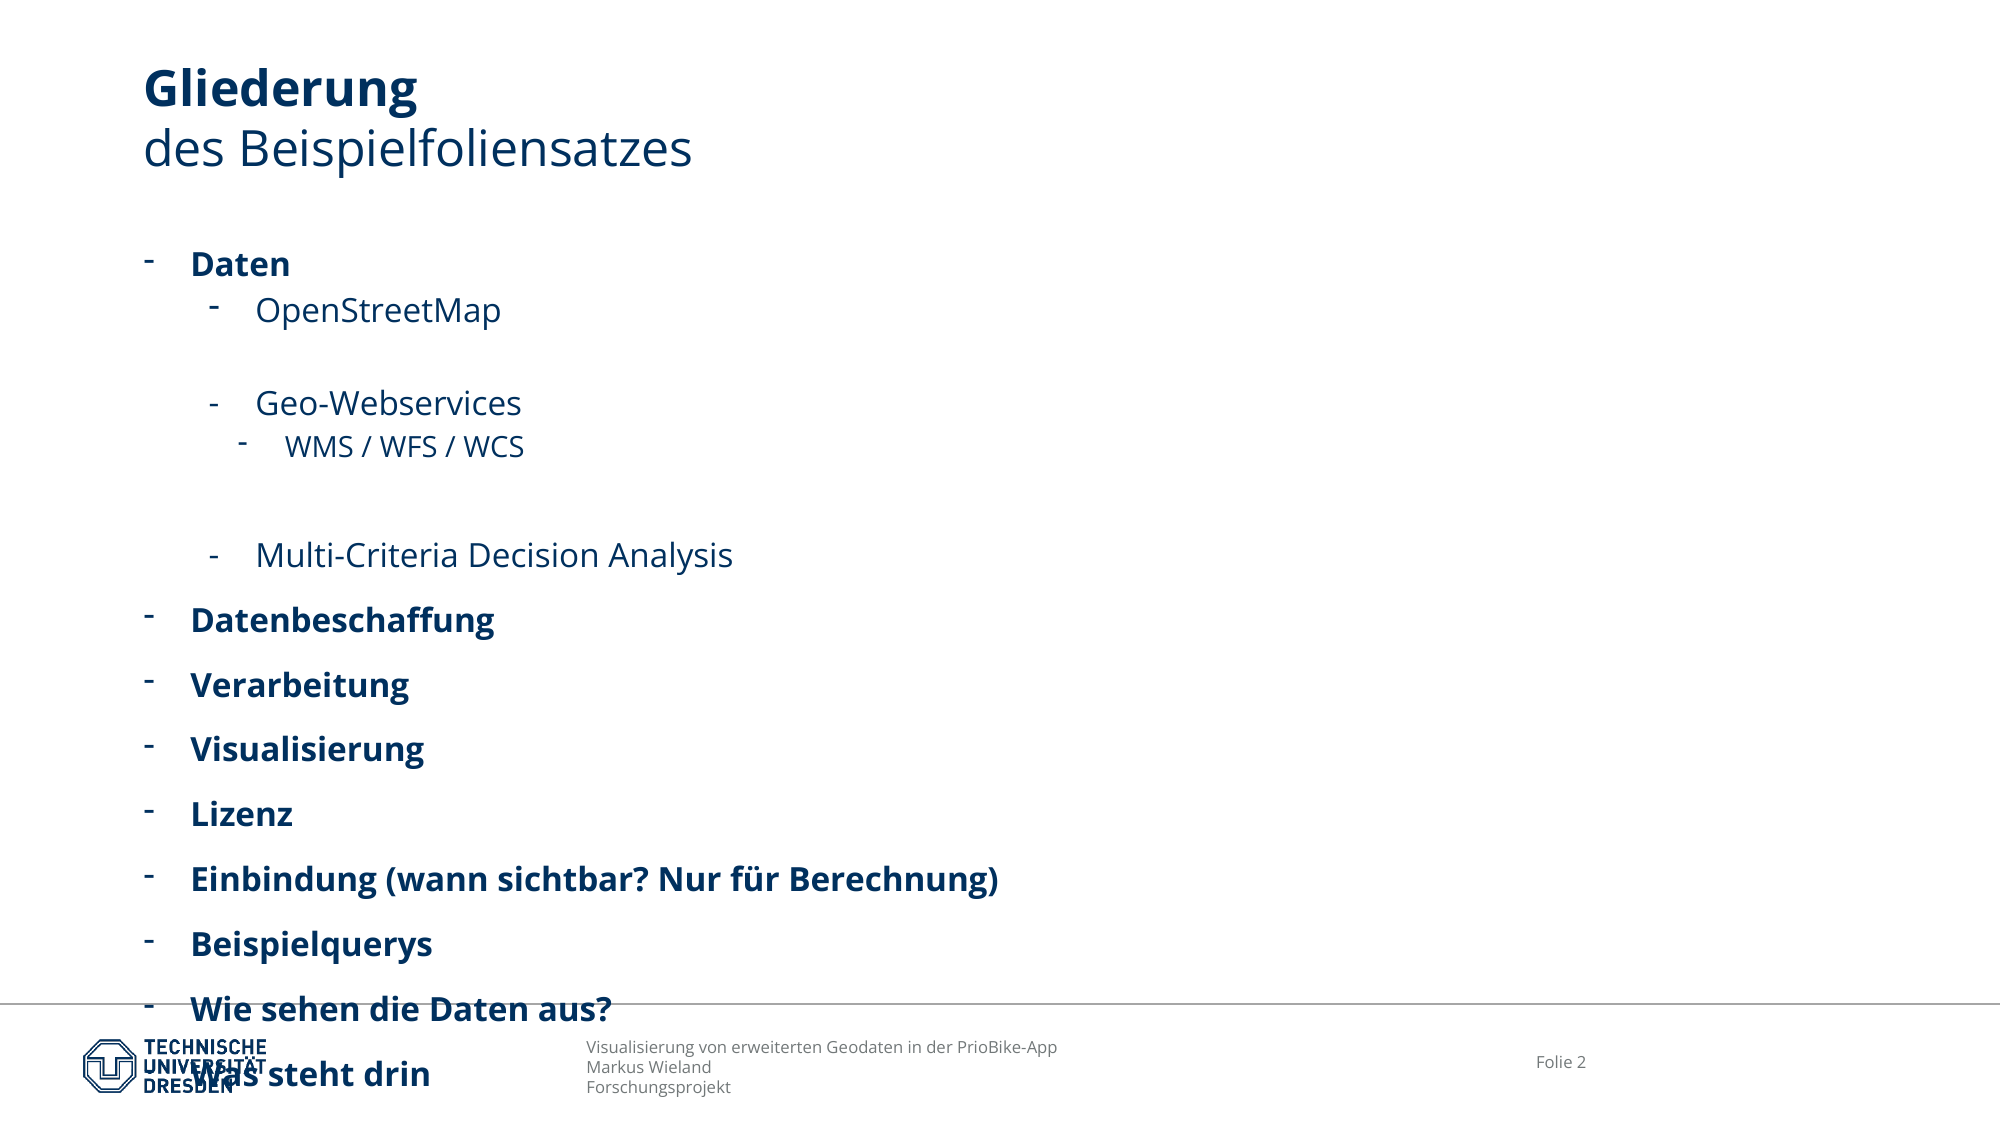

# Gliederung des Beispielfoliensatzes
Daten
OpenStreetMap

Geo-Webservices
WMS / WFS / WCS

Multi-Criteria Decision Analysis
Datenbeschaffung
Verarbeitung
Visualisierung
Lizenz
Einbindung (wann sichtbar? Nur für Berechnung)
Beispielquerys
Wie sehen die Daten aus?
Was steht drin
Kommunikation mit Server